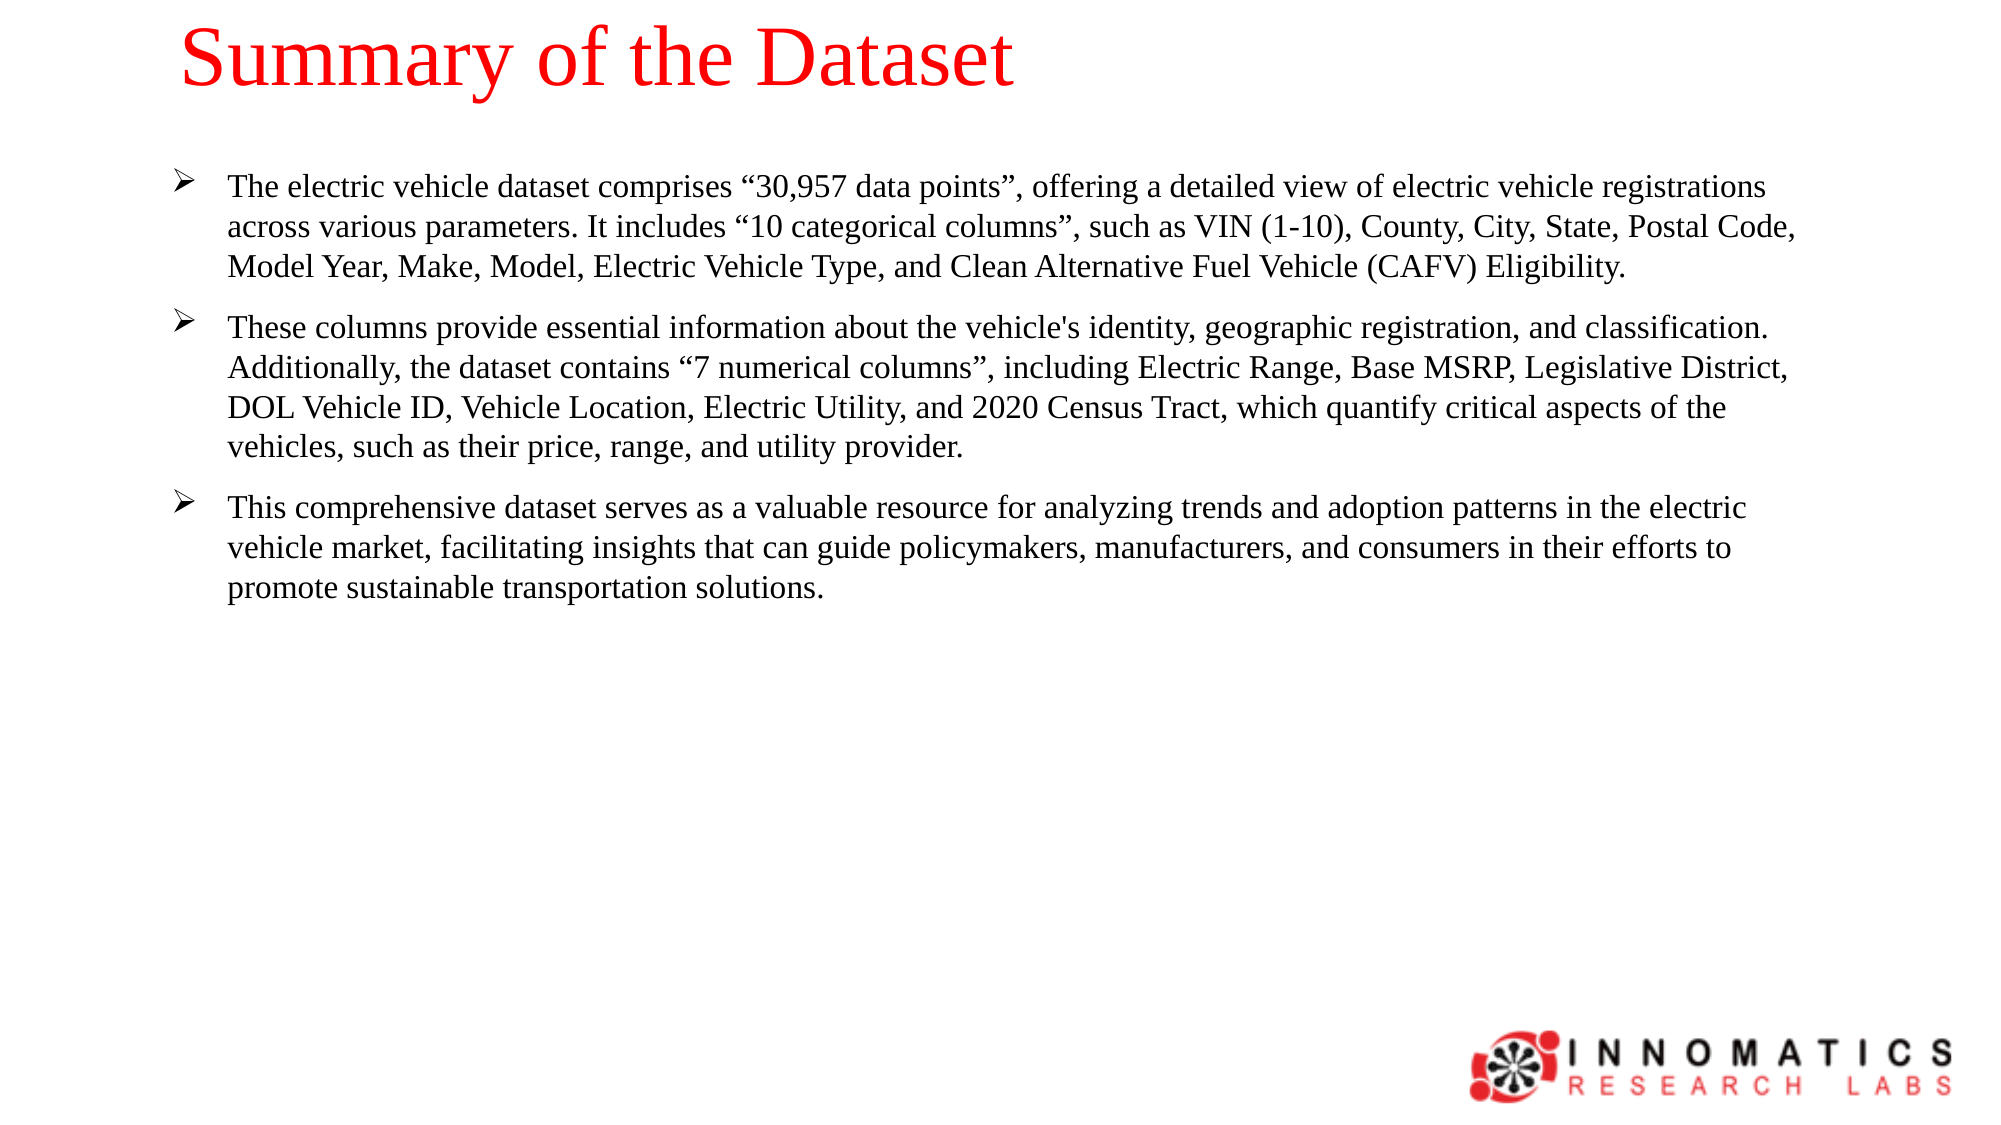

# Summary of the Dataset
The electric vehicle dataset comprises “30,957 data points”, offering a detailed view of electric vehicle registrations across various parameters. It includes “10 categorical columns”, such as VIN (1-10), County, City, State, Postal Code, Model Year, Make, Model, Electric Vehicle Type, and Clean Alternative Fuel Vehicle (CAFV) Eligibility.
These columns provide essential information about the vehicle's identity, geographic registration, and classification. Additionally, the dataset contains “7 numerical columns”, including Electric Range, Base MSRP, Legislative District, DOL Vehicle ID, Vehicle Location, Electric Utility, and 2020 Census Tract, which quantify critical aspects of the vehicles, such as their price, range, and utility provider.
This comprehensive dataset serves as a valuable resource for analyzing trends and adoption patterns in the electric vehicle market, facilitating insights that can guide policymakers, manufacturers, and consumers in their efforts to promote sustainable transportation solutions.